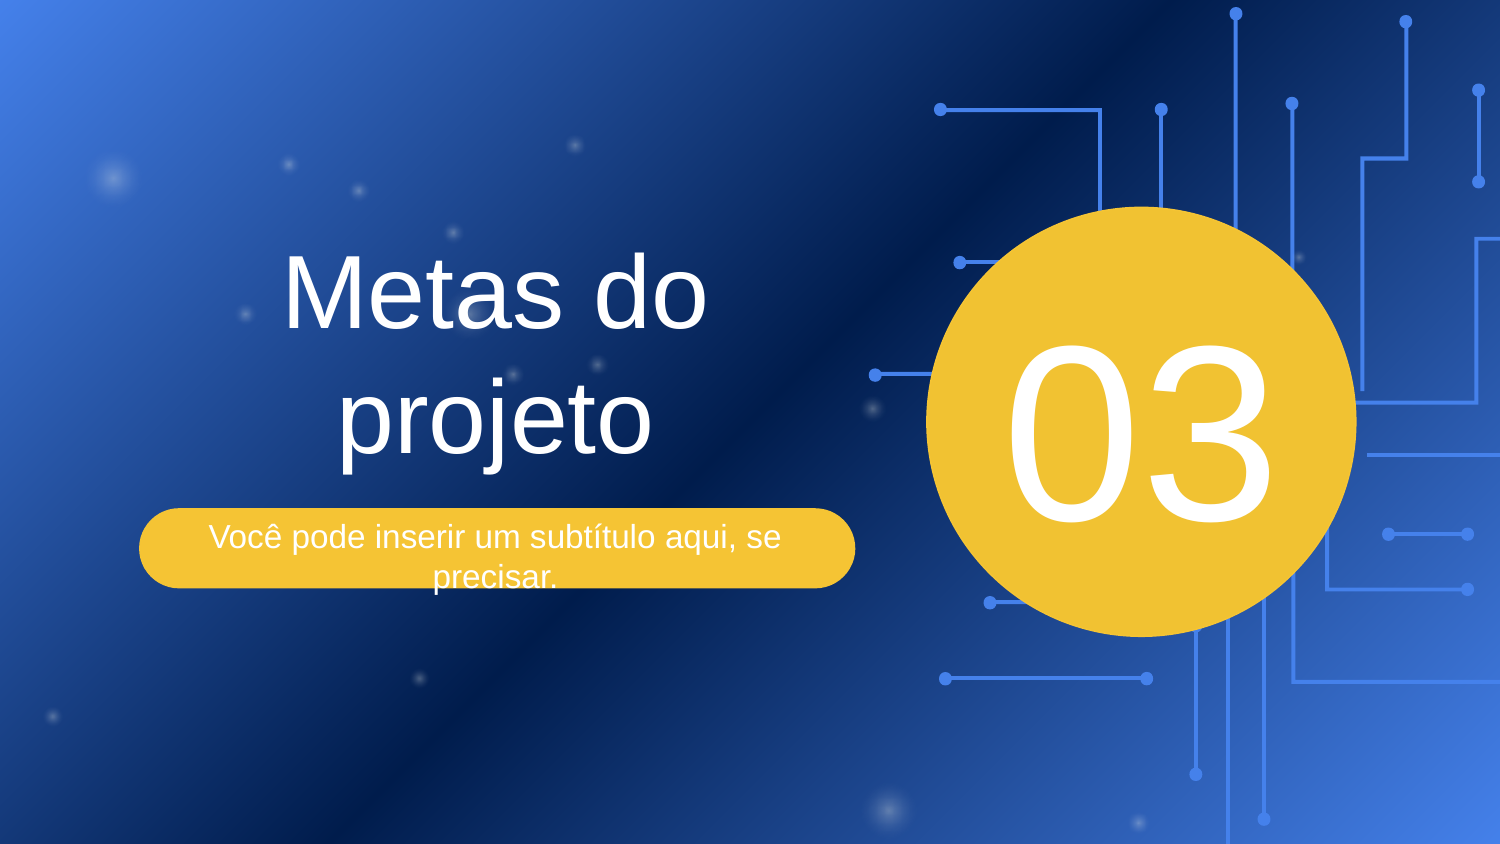

# Metas do projeto
03
Você pode inserir um subtítulo aqui, se precisar.